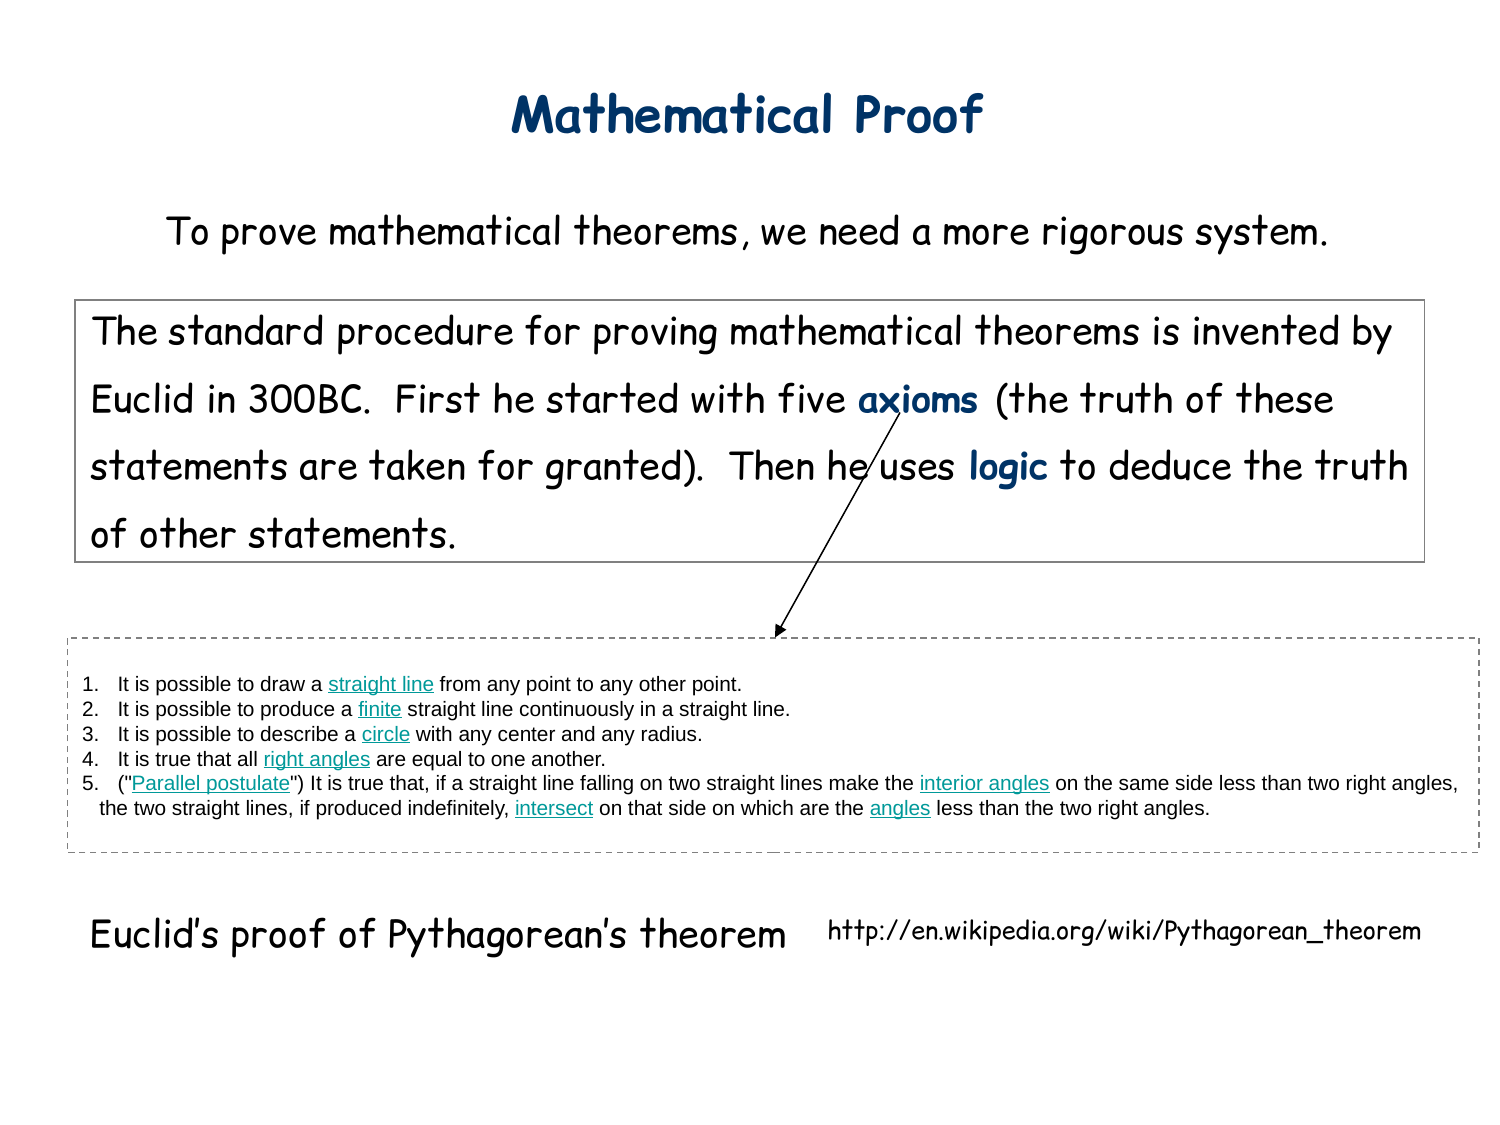

Mathematical Proof
To prove mathematical theorems, we need a more rigorous system.
The standard procedure for proving mathematical theorems is invented by
Euclid in 300BC.  First he started with five axioms (the truth of these
statements are taken for granted).  Then he uses logic to deduce the truth
of other statements.

It is possible to draw a straight line from any point to any other point.
It is possible to produce a finite straight line continuously in a straight line.
It is possible to describe a circle with any center and any radius.
It is true that all right angles are equal to one another.
("Parallel postulate") It is true that, if a straight line falling on two straight lines make the interior angles on the same side less than two right angles,
   the two straight lines, if produced indefinitely, intersect on that side on which are the angles less than the two right angles.

Euclid’s proof of Pythagorean’s theorem
http://en.wikipedia.org/wiki/Pythagorean_theorem